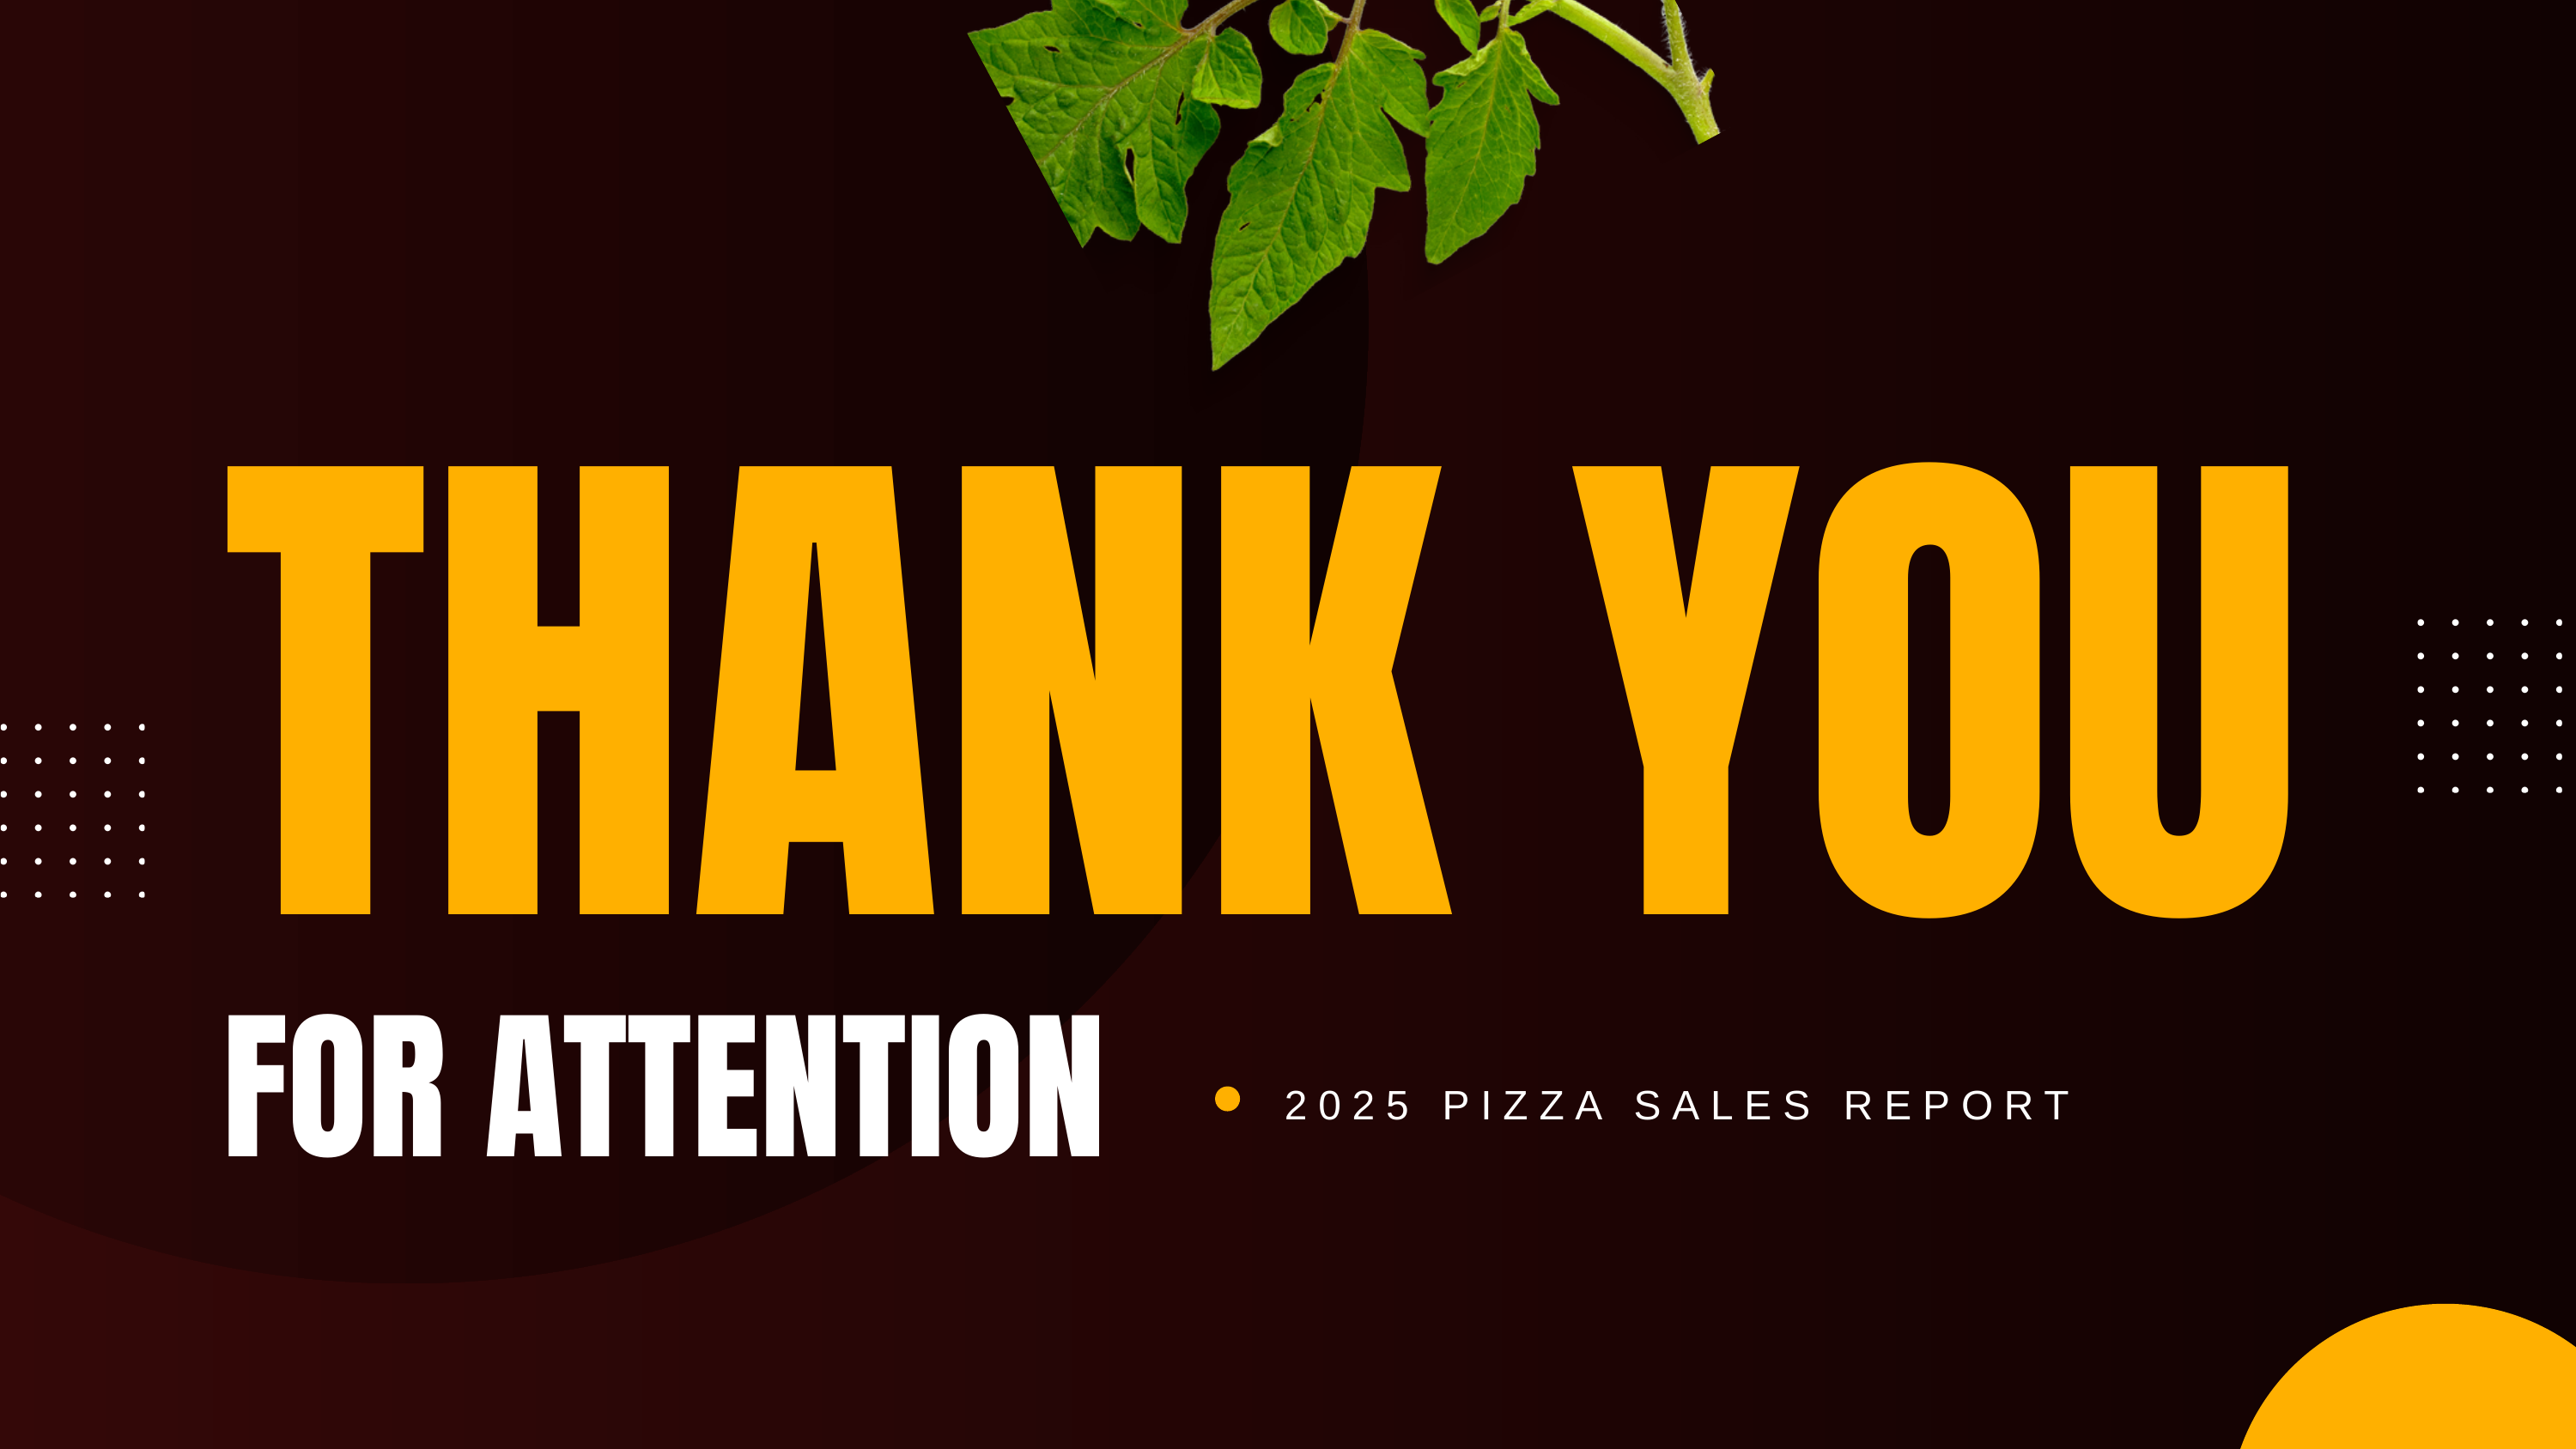

THANK YOU

FOR ATTENTION
2025 PIZZA SALES REPORT